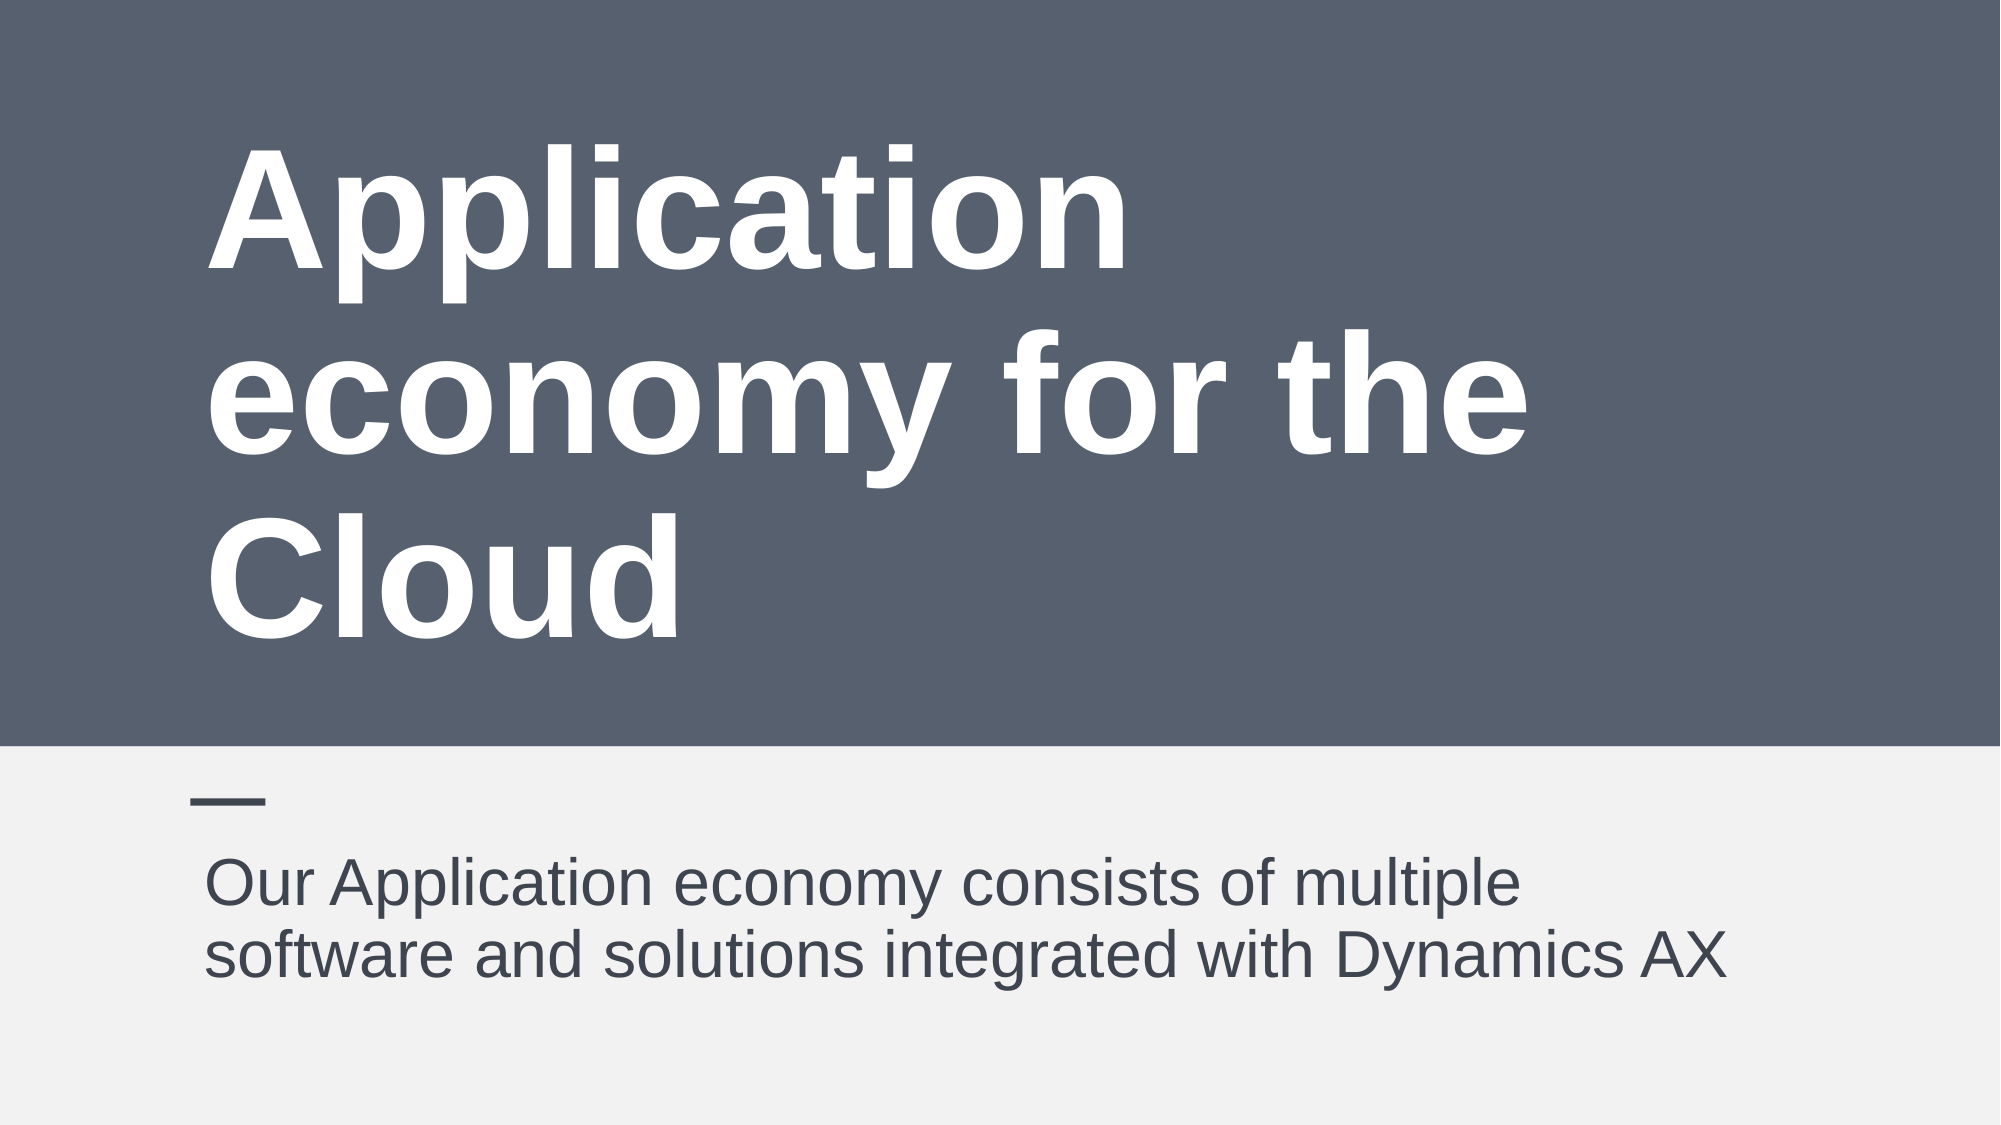

# Application economy for the Cloud

Our Application economy consists of multiple software and solutions integrated with Dynamics AX